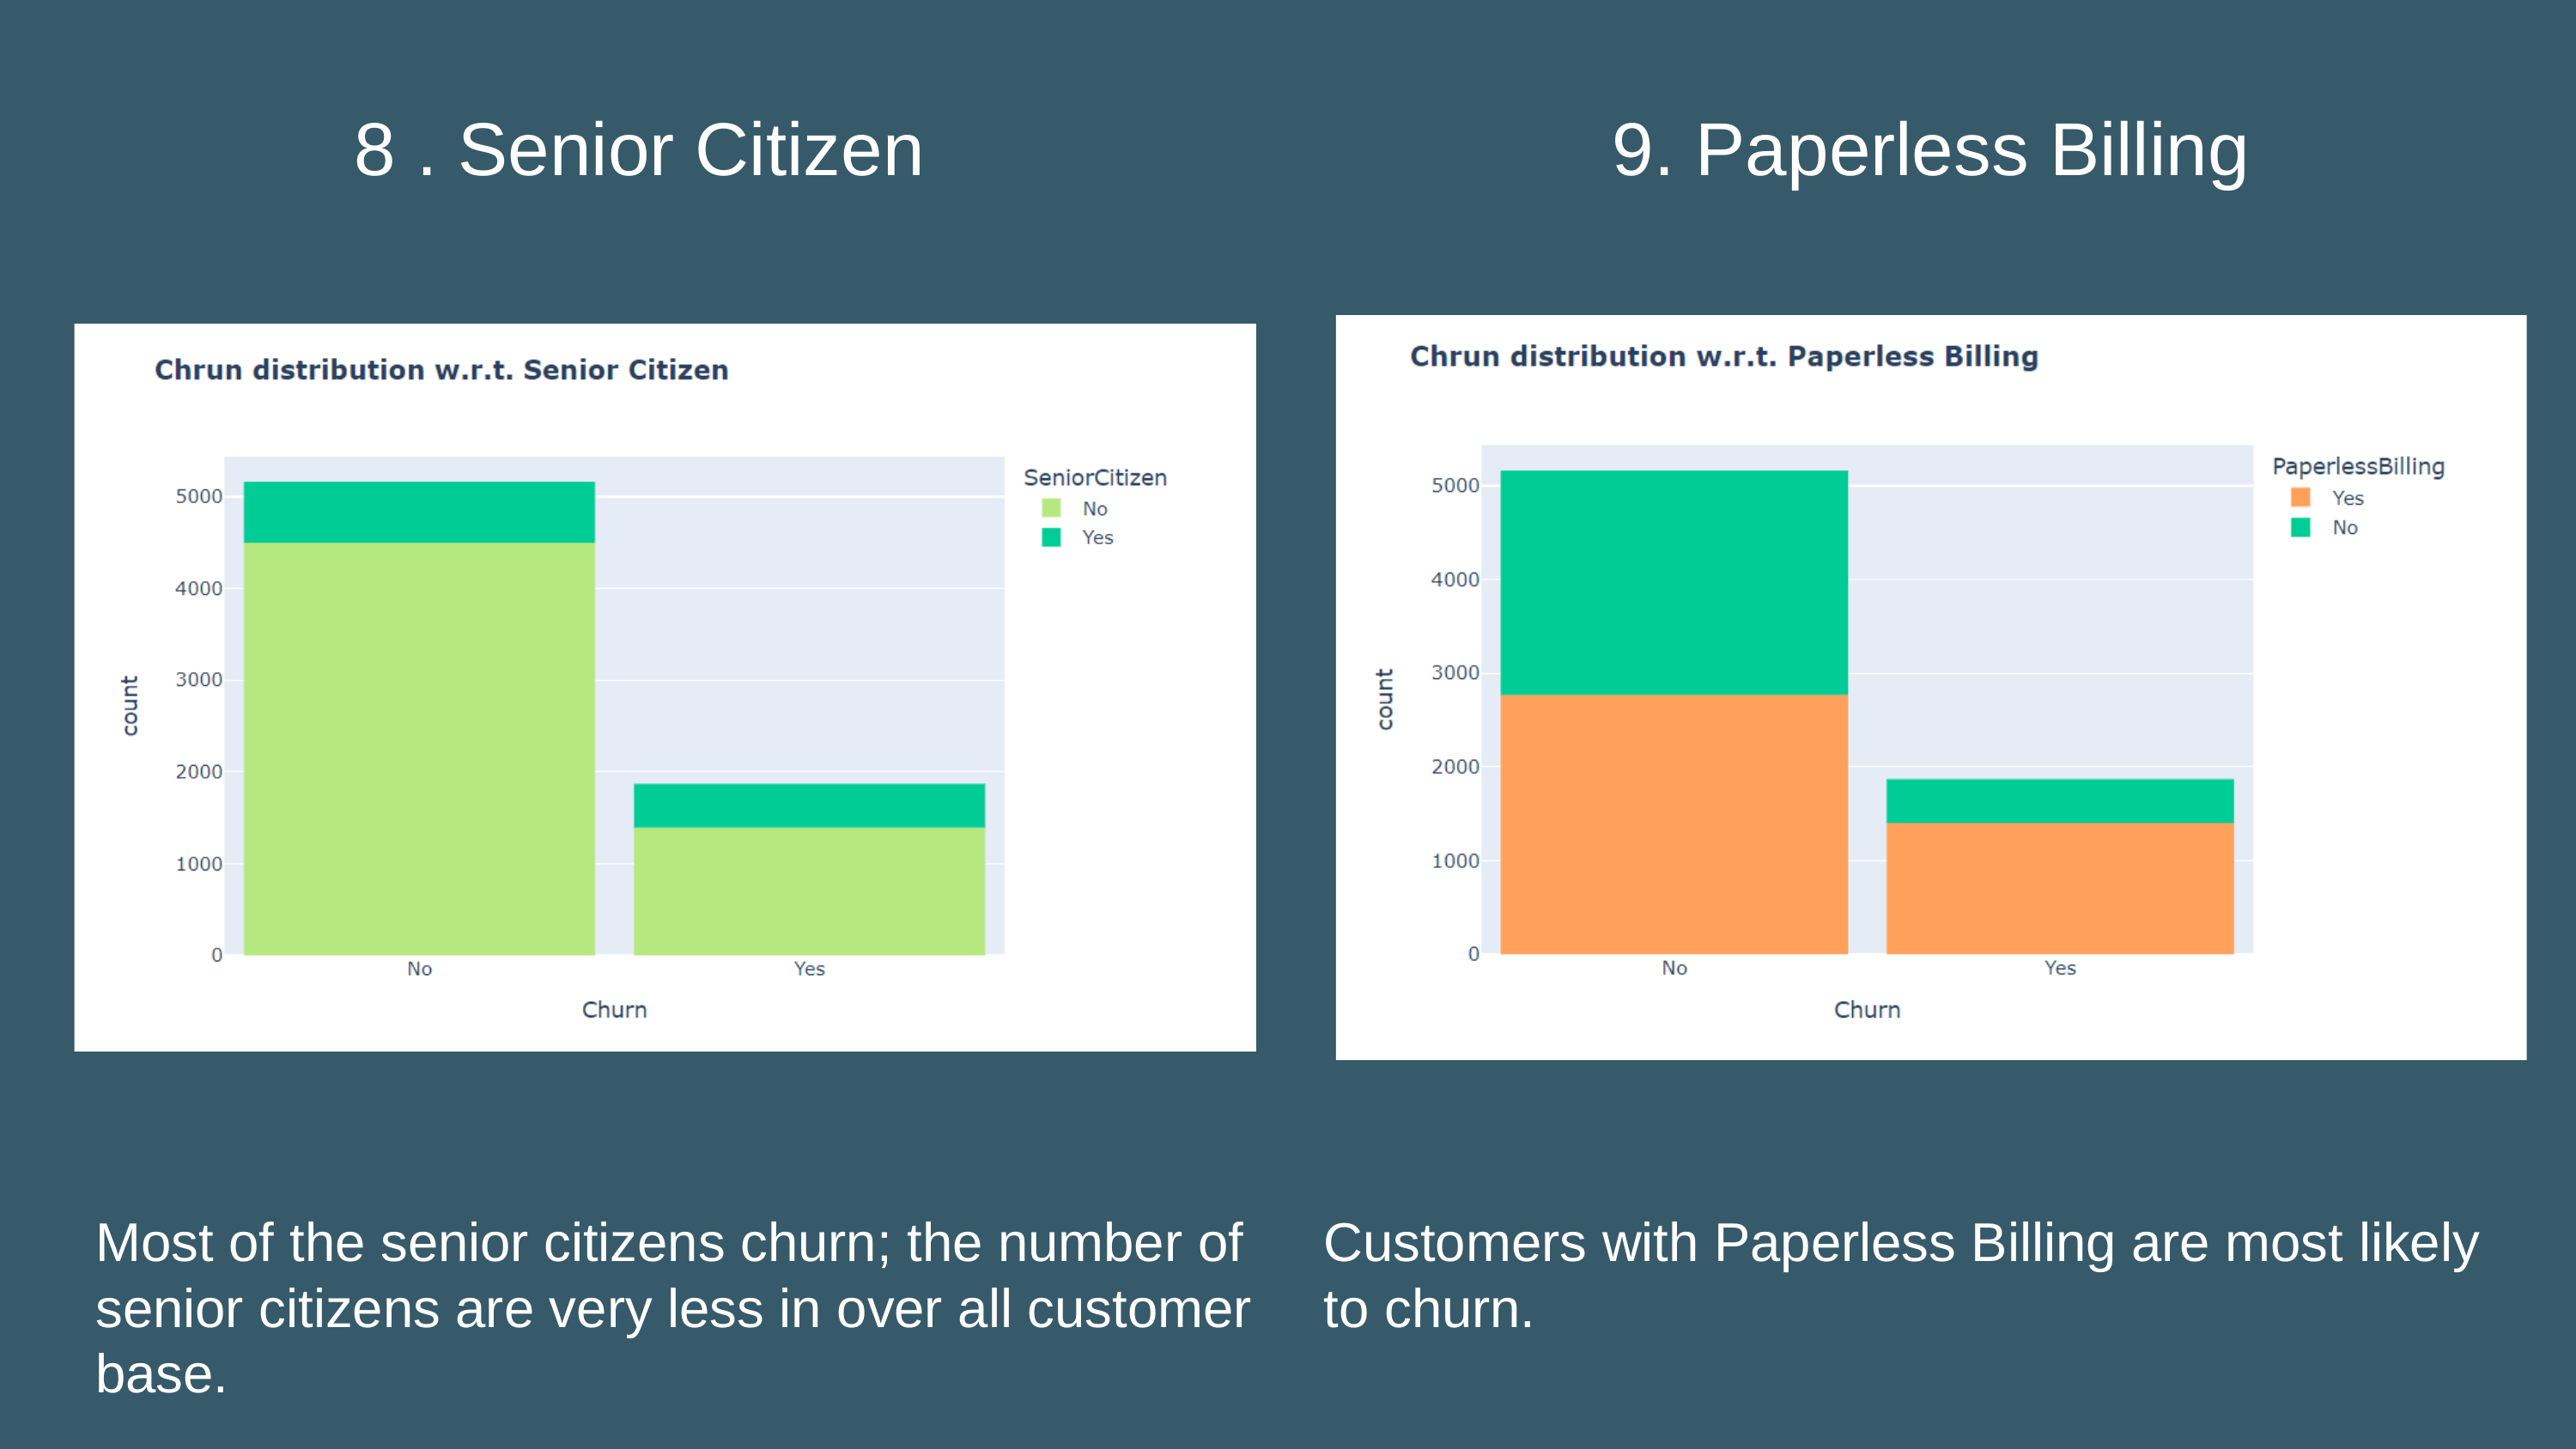

8 . Senior Citizen
9. Paperless Billing

Most of the senior citizens churn; the number of senior citizens are very less in over all customer base.
Customers with Paperless Billing are most likely to churn.